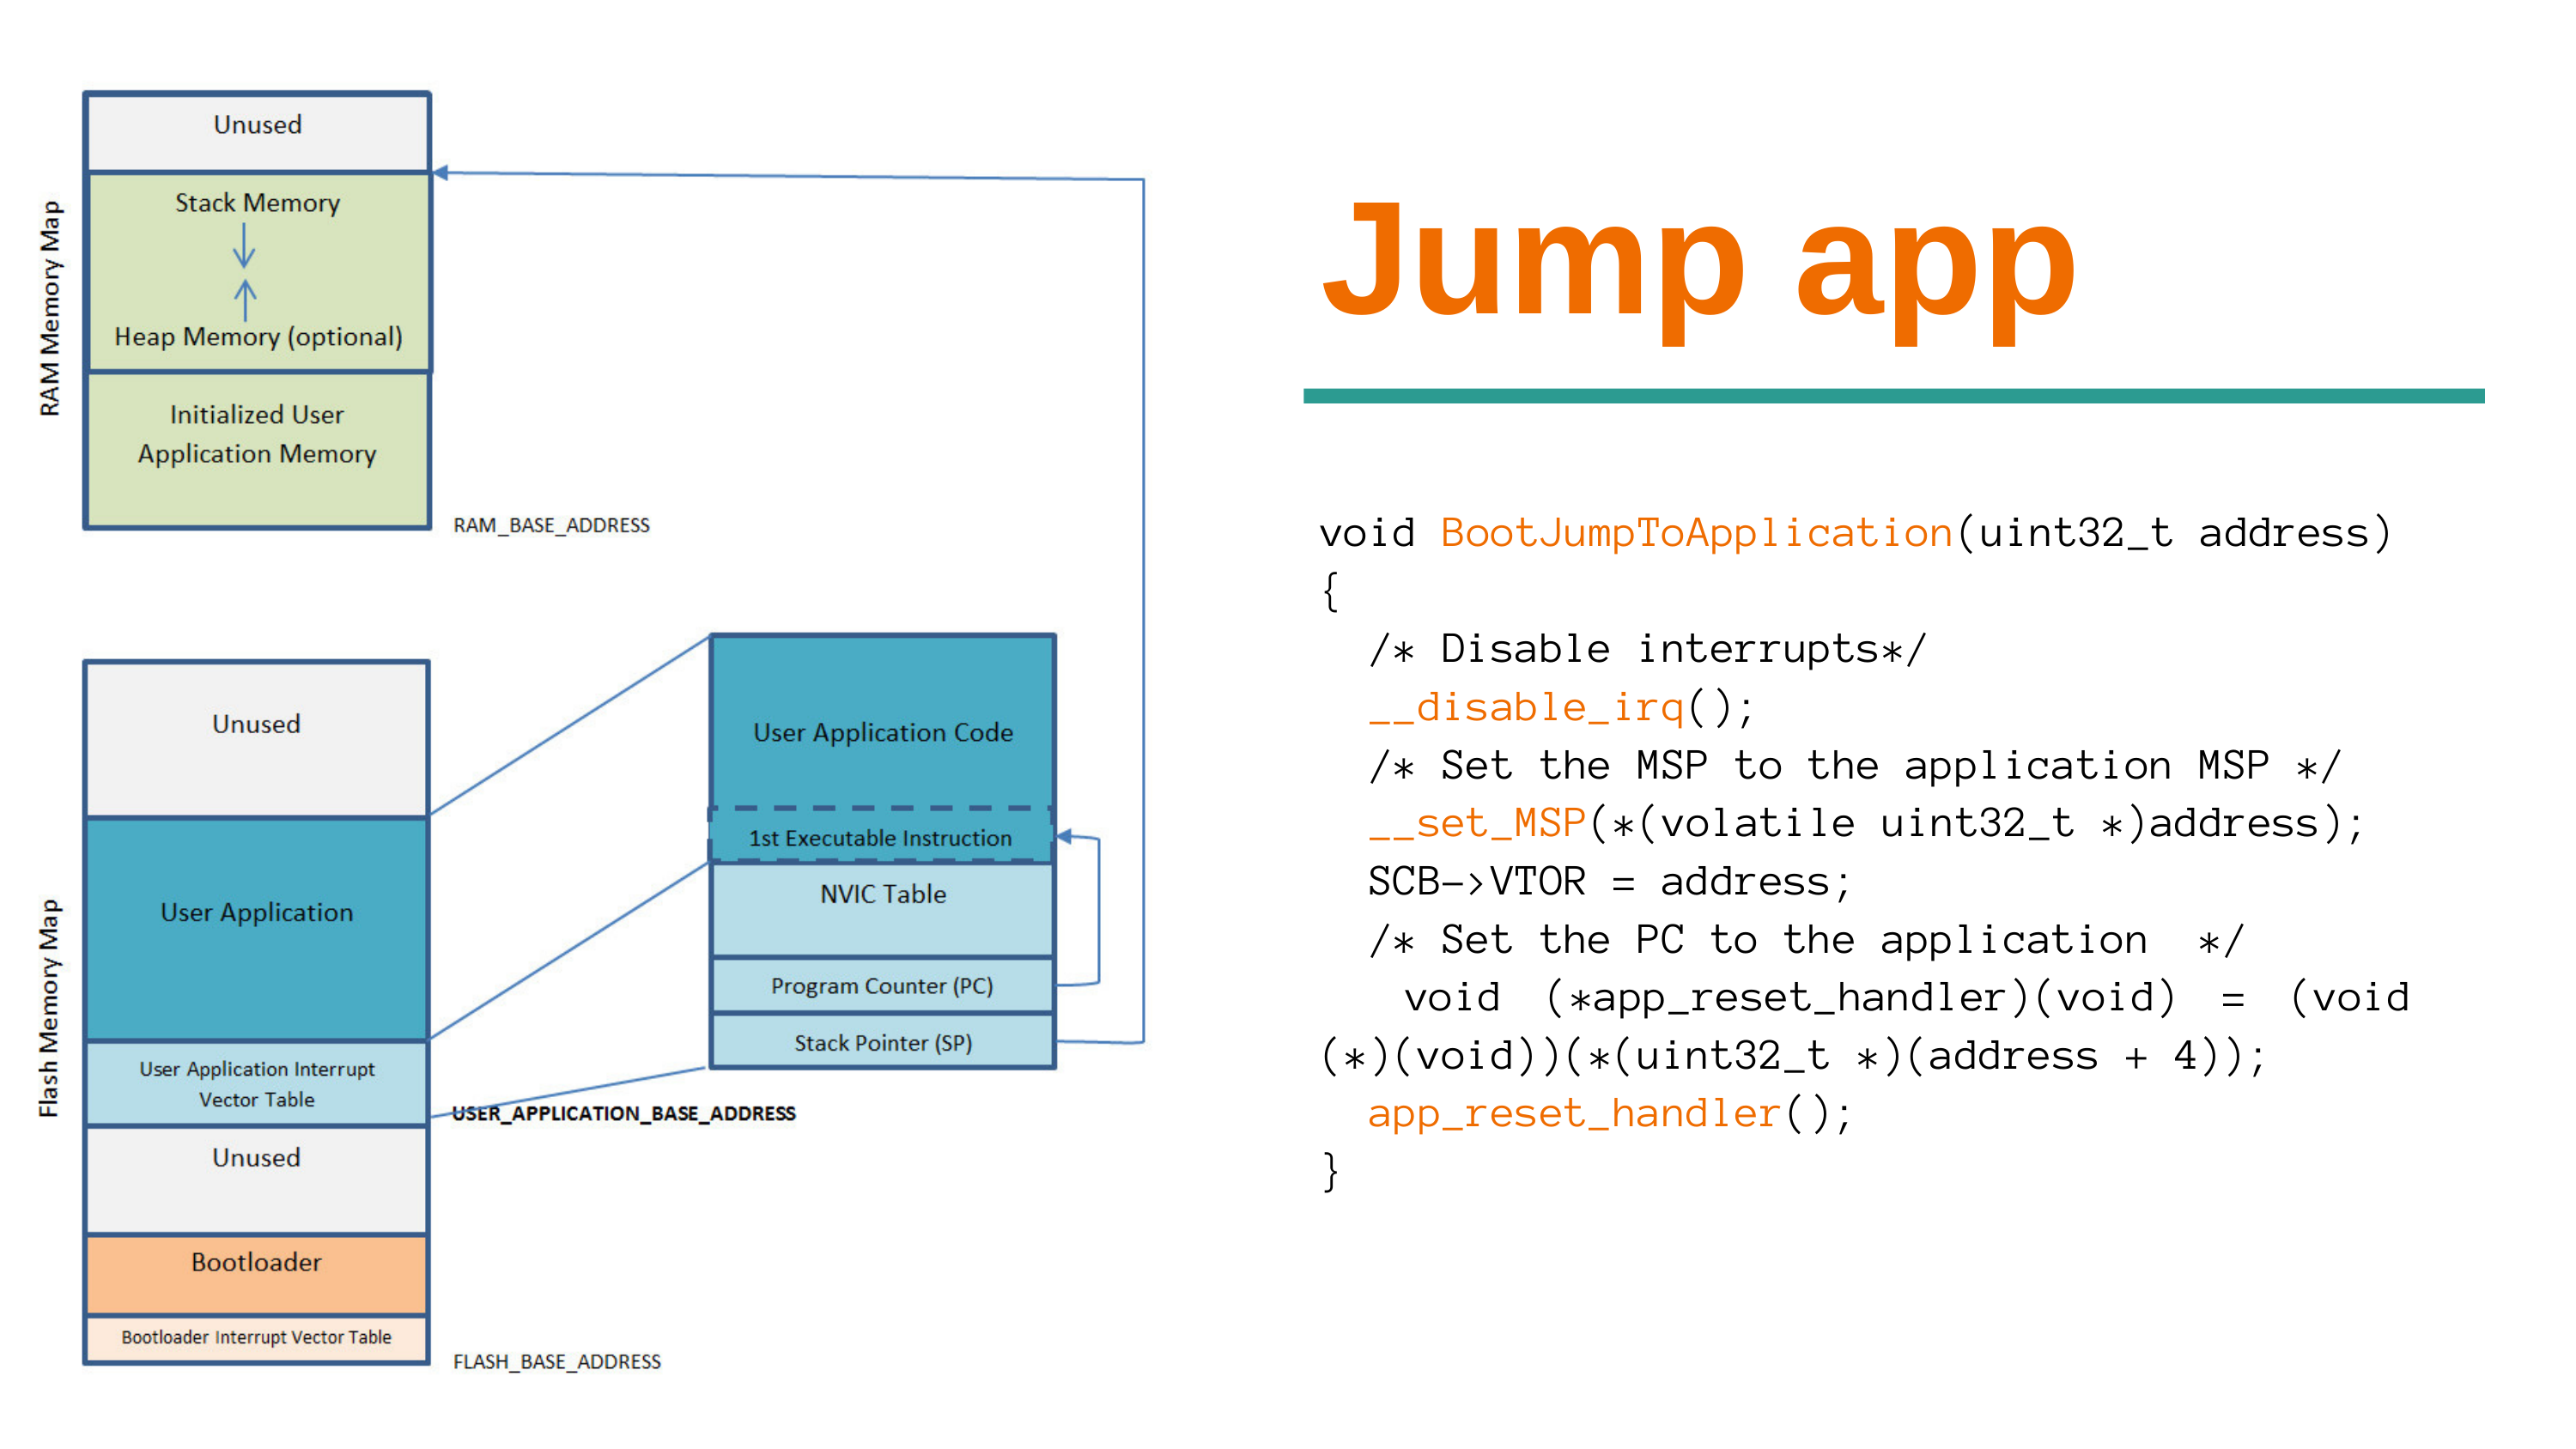

Jump app

void BootJumpToApplication(uint32_t address)
{
  /* Disable interrupts*/
  __disable_irq();
  /* Set the MSP to the application MSP */
  __set_MSP(*(volatile uint32_t *)address);
  SCB->VTOR = address;
  /* Set the PC to the application  */
  void (*app_reset_handler)(void) = (void (*)(void))(*(uint32_t *)(address + 4));
  app_reset_handler();
}